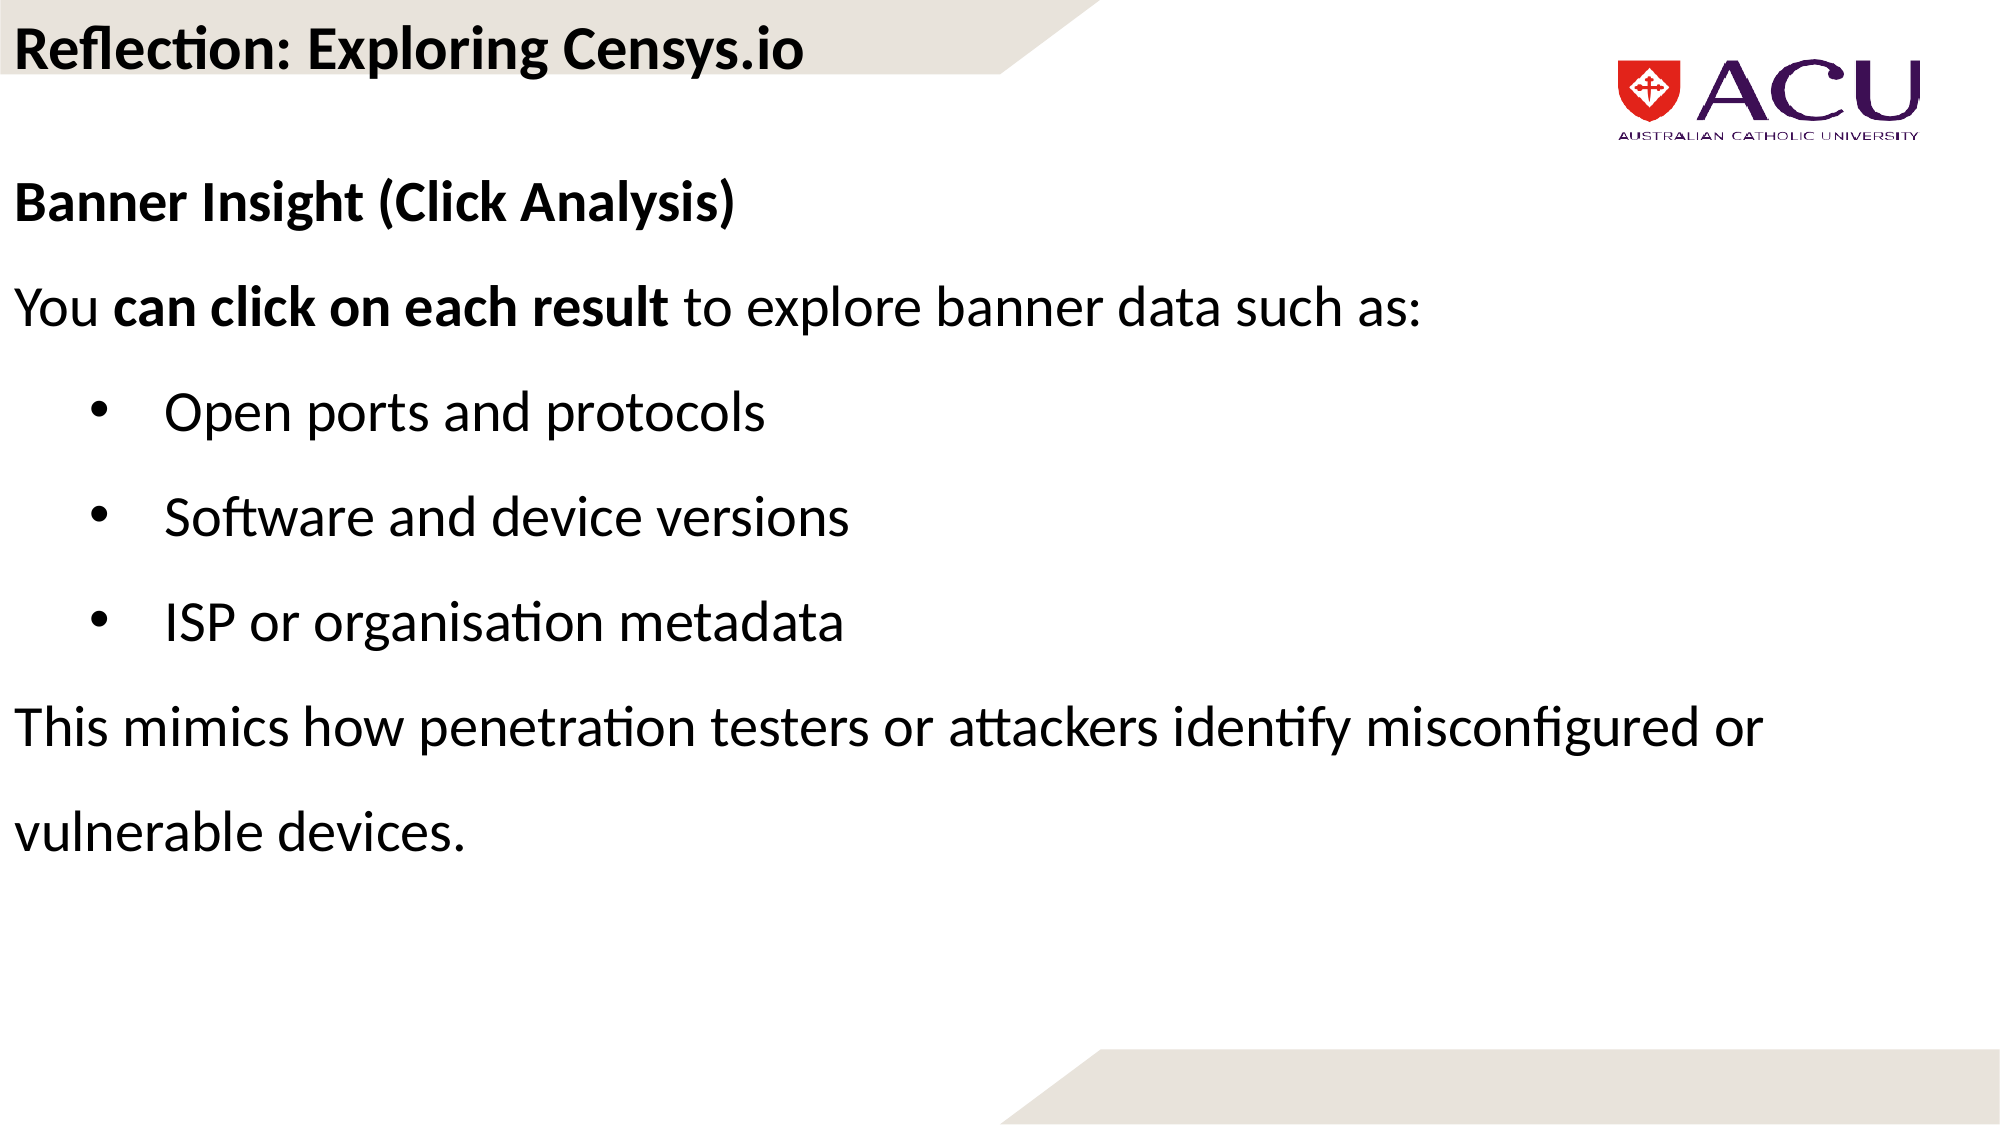

Reflection: Exploring Censys.io
Banner Insight (Click Analysis)
You can click on each result to explore banner data such as:
Open ports and protocols
Software and device versions
ISP or organisation metadata
This mimics how penetration testers or attackers identify misconfigured or vulnerable devices.